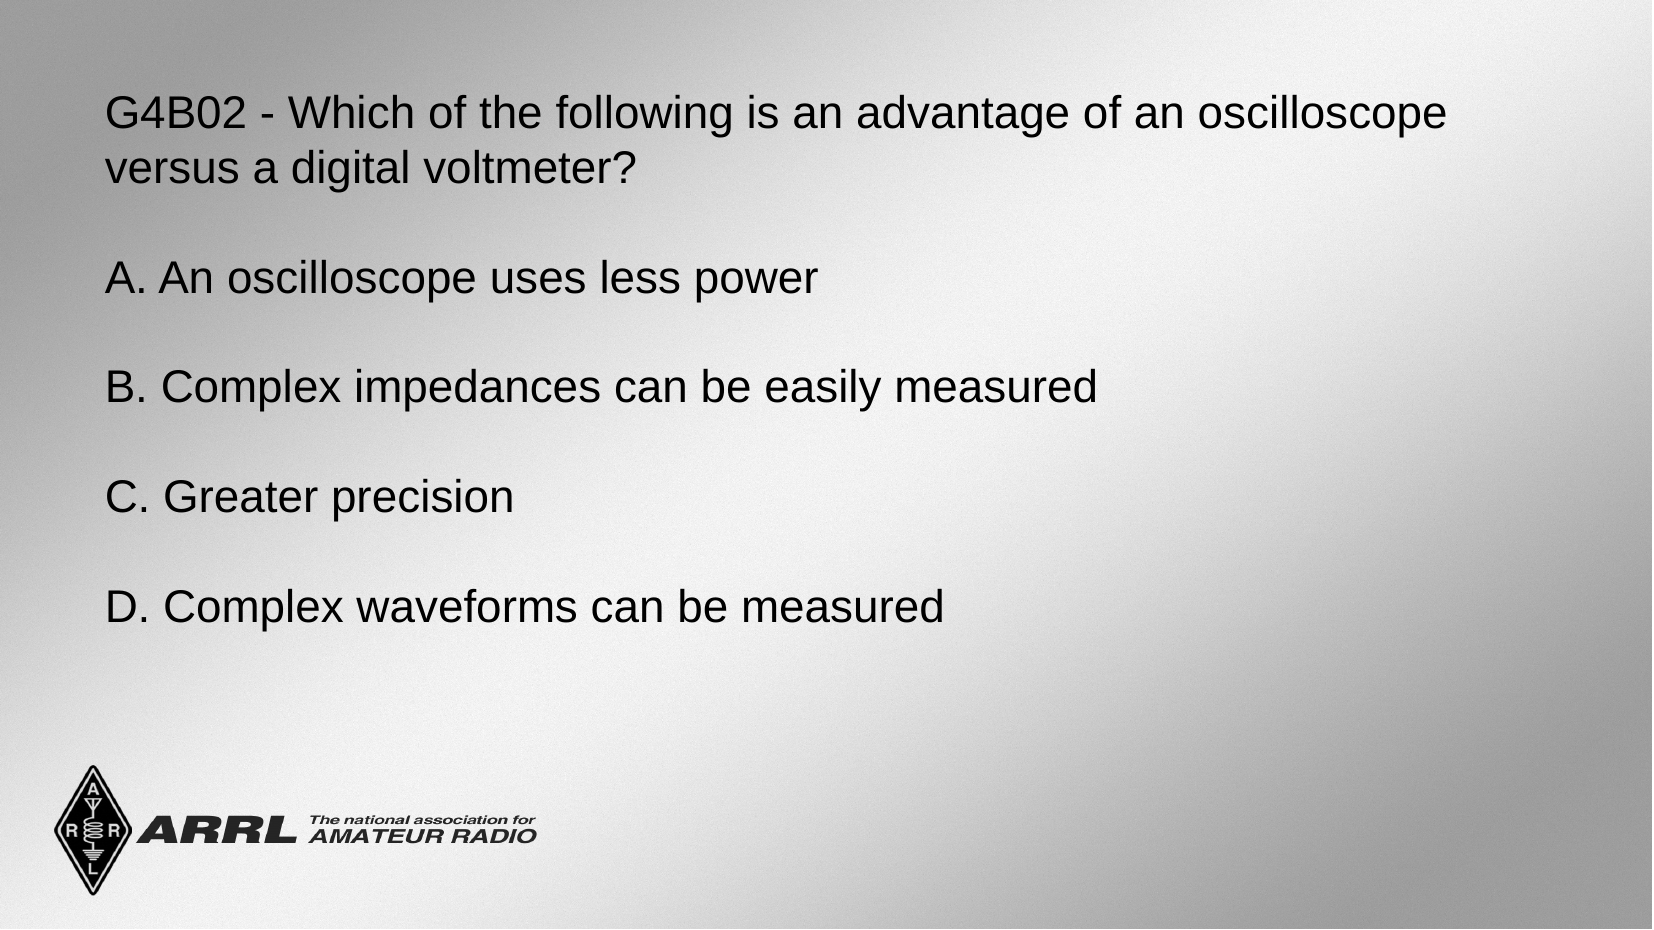

G4B02 - Which of the following is an advantage of an oscilloscope versus a digital voltmeter?

A. An oscilloscope uses less power

B. Complex impedances can be easily measured

C. Greater precision

D. Complex waveforms can be measured